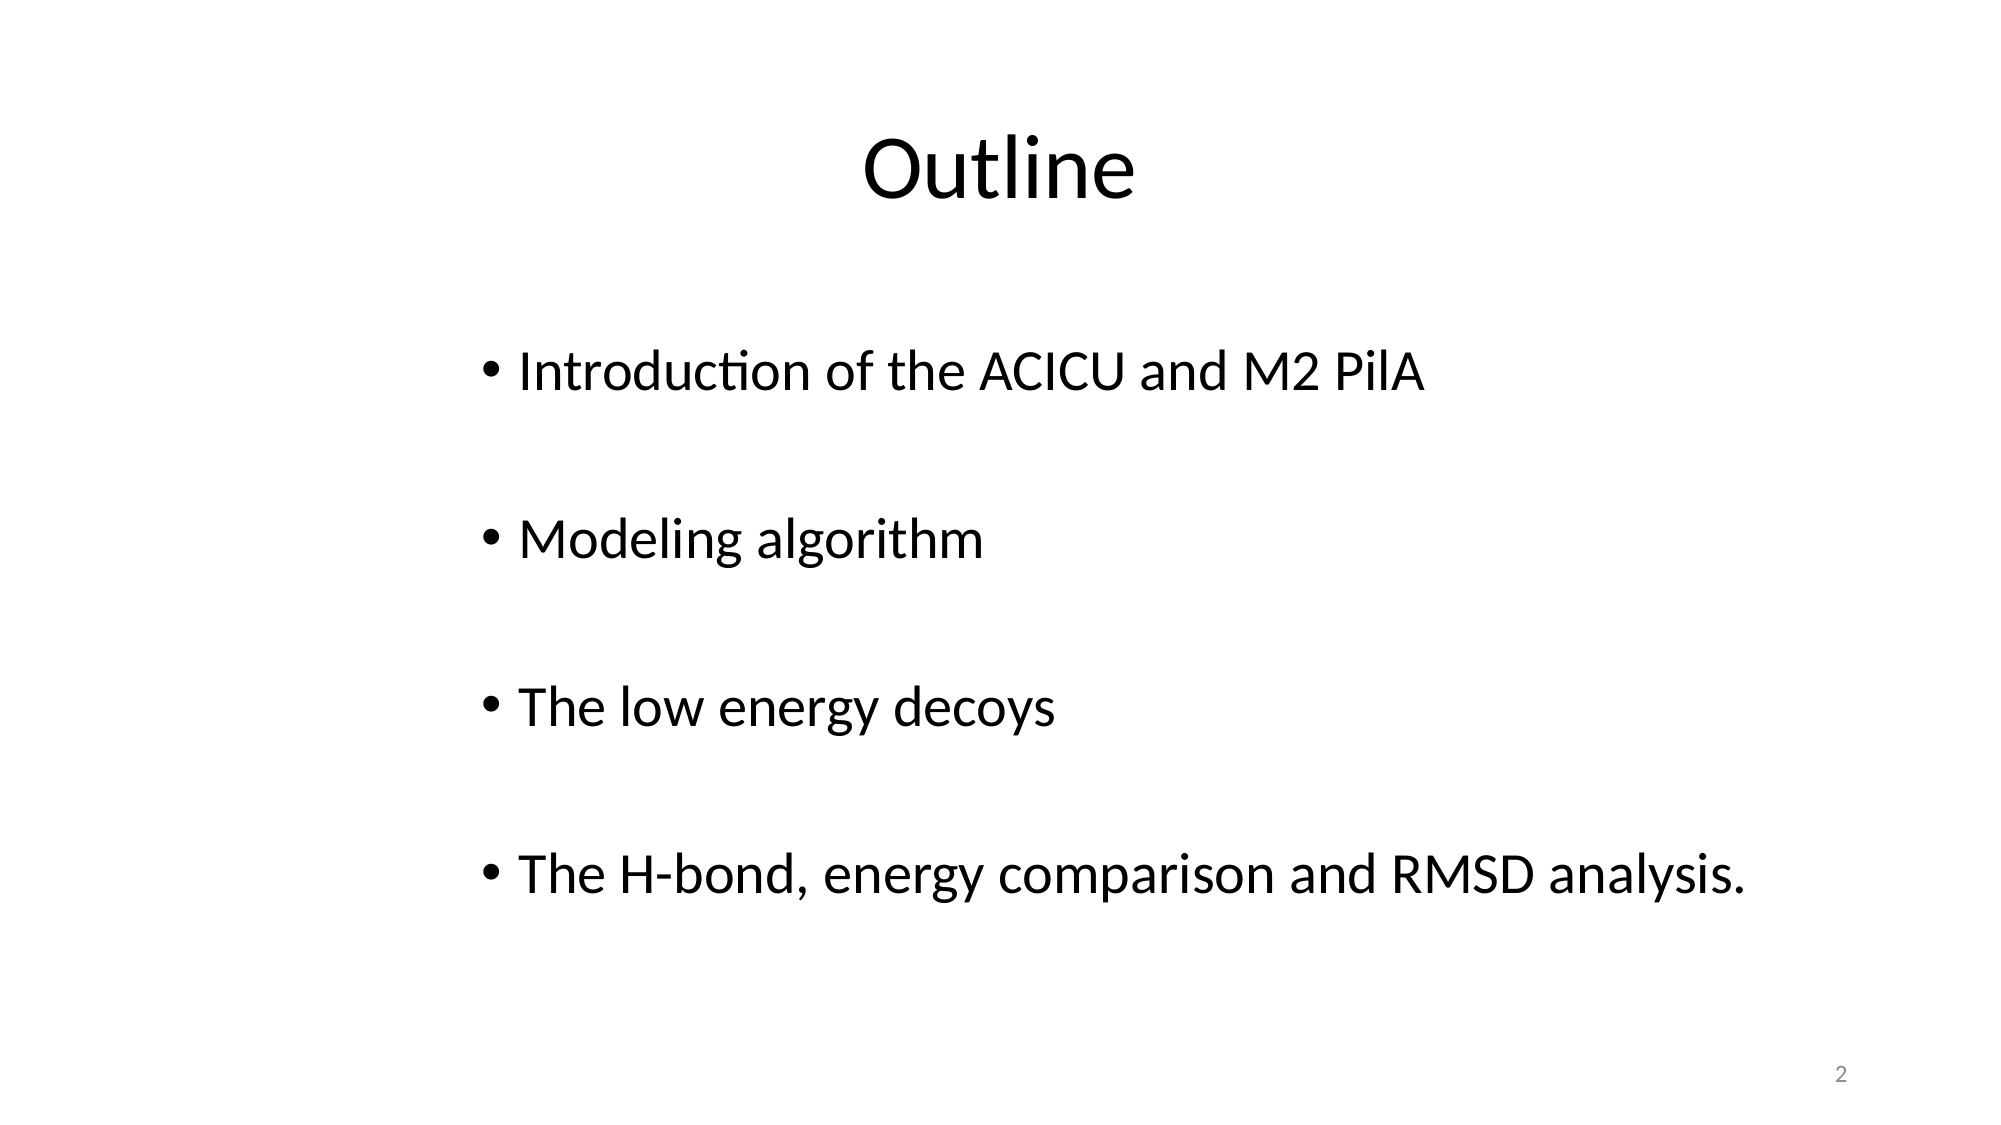

# Outline
Introduction of the ACICU and M2 PilA

Modeling algorithm

The low energy decoys

The H-bond, energy comparison and RMSD analysis.

2